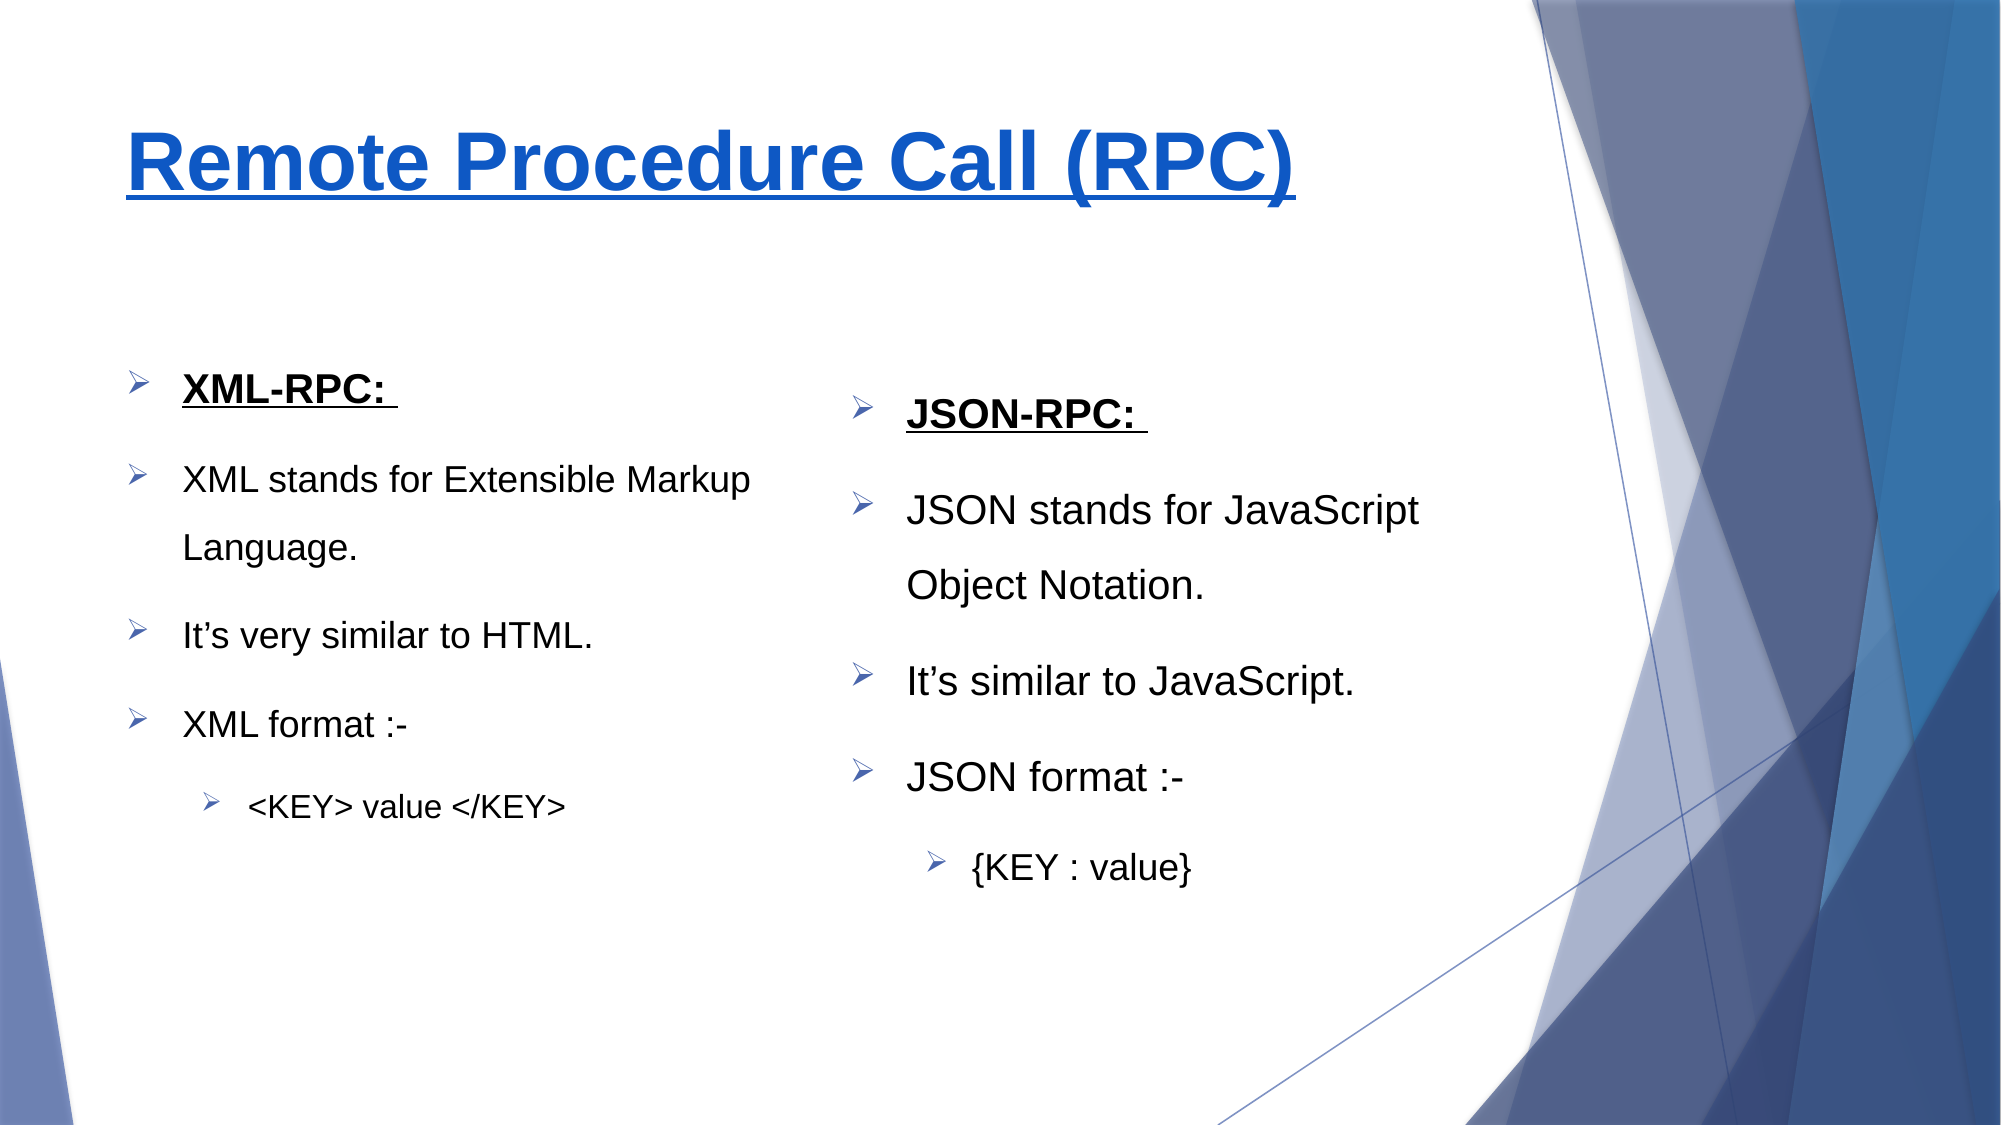

# Remote Procedure Call (RPC)
XML-RPC:
XML stands for Extensible Markup Language.
It’s very similar to HTML.
XML format :-
<KEY> value </KEY>

JSON-RPC:
JSON stands for JavaScript Object Notation.
It’s similar to JavaScript.
JSON format :-
{KEY : value}